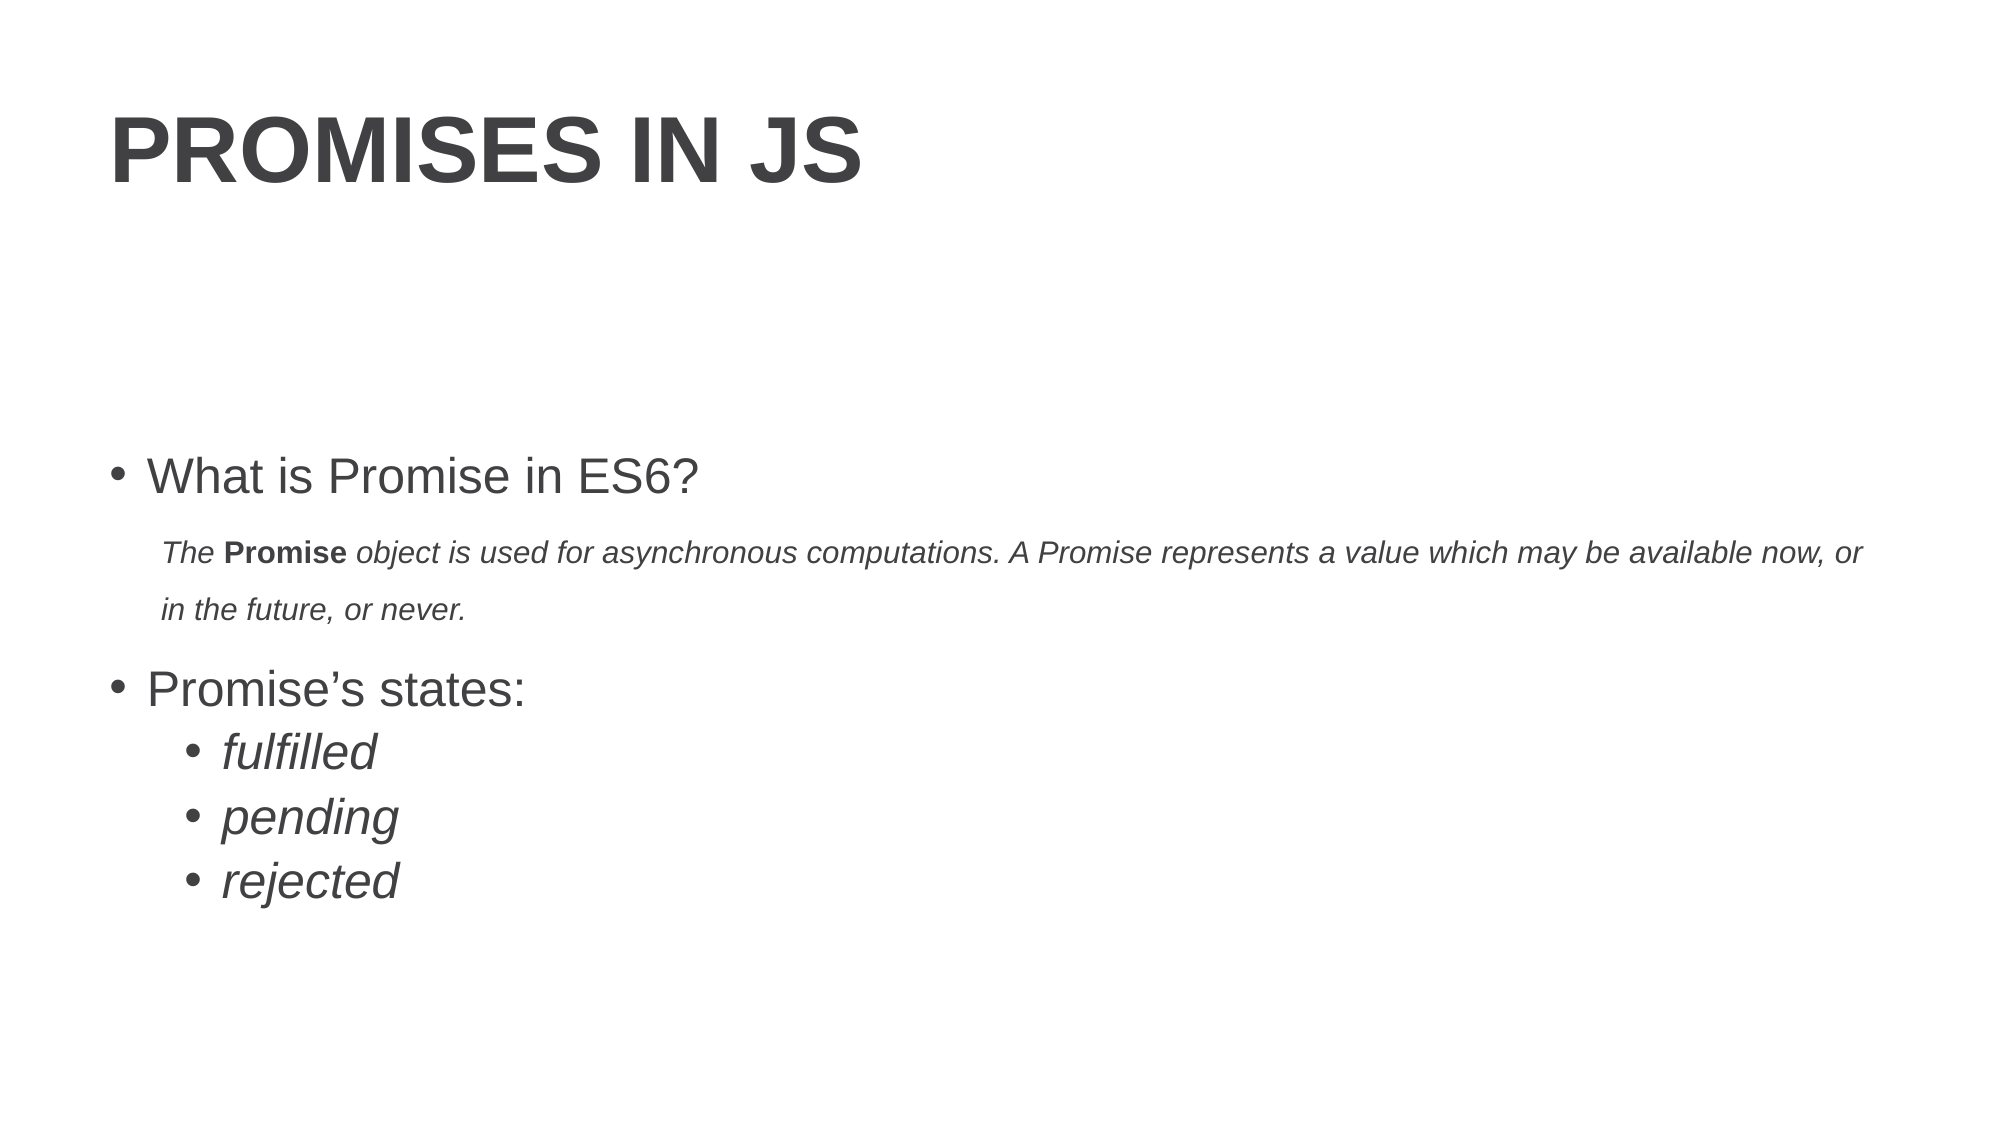

# Promises in JS
What is Promise in ES6?
The Promise object is used for asynchronous computations. A Promise represents a value which may be available now, or in the future, or never.
Promise’s states:
fulfilled
pending
rejected